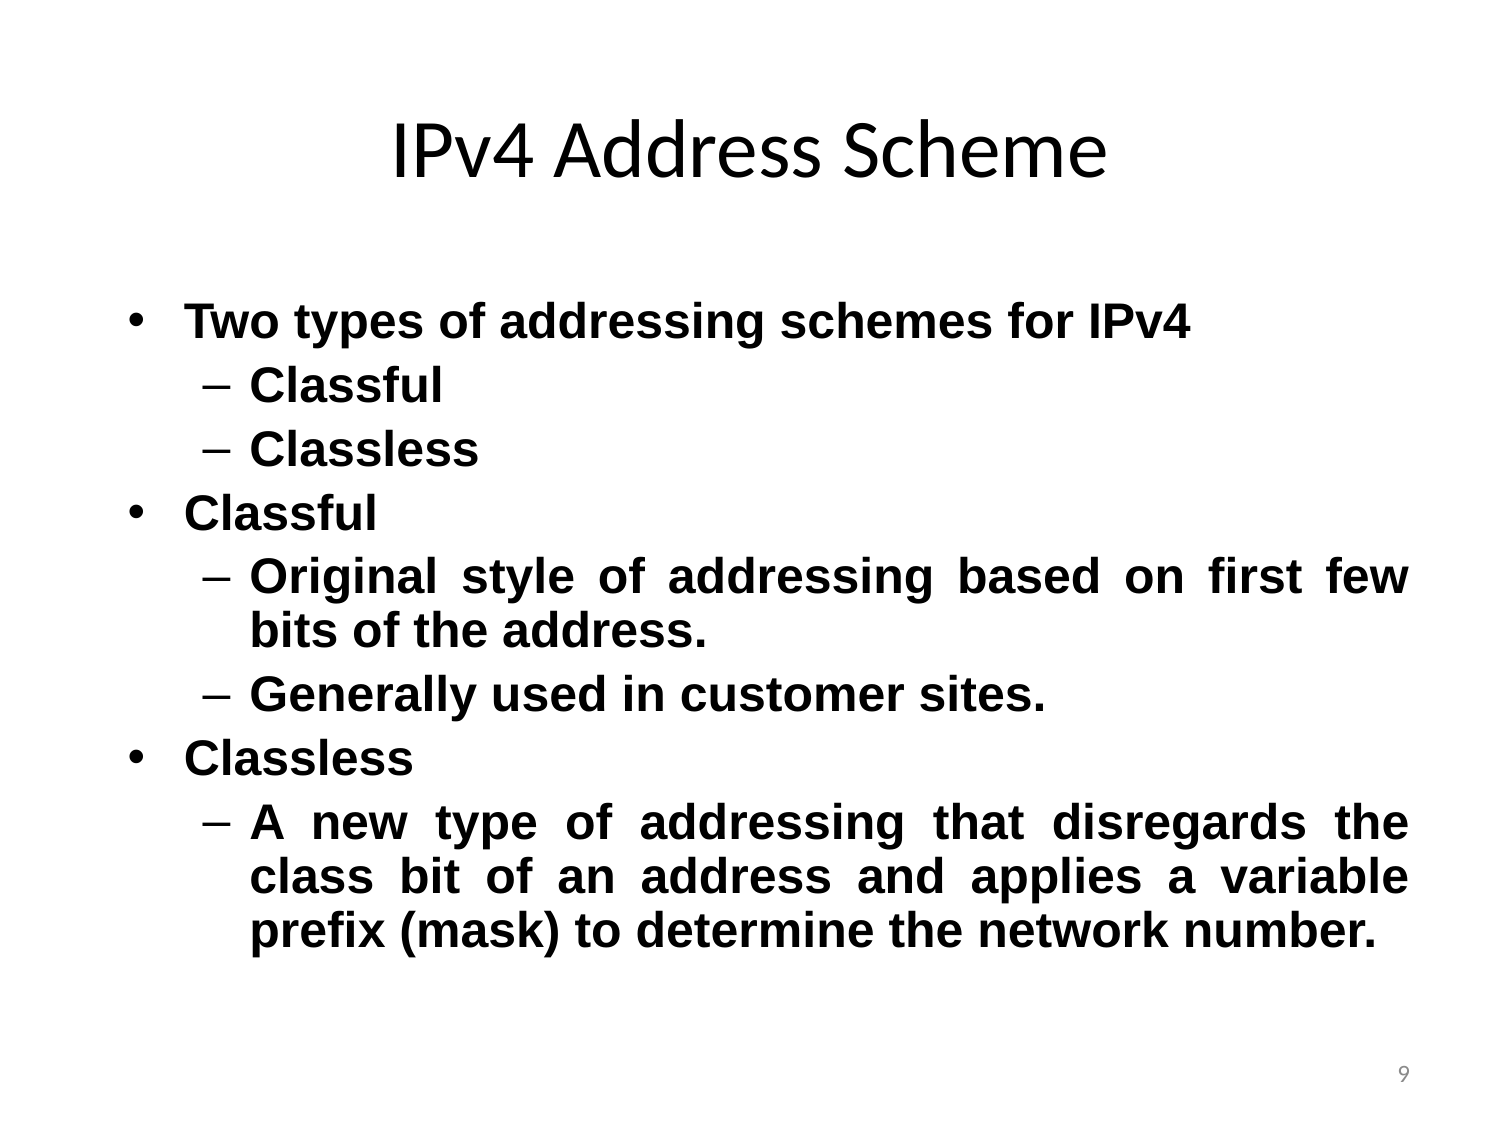

# IPv4 Address Scheme
Two types of addressing schemes for IPv4
Classful
Classless
Classful
Original style of addressing based on first few bits of the address.
Generally used in customer sites.
Classless
A new type of addressing that disregards the class bit of an address and applies a variable prefix (mask) to determine the network number.
9